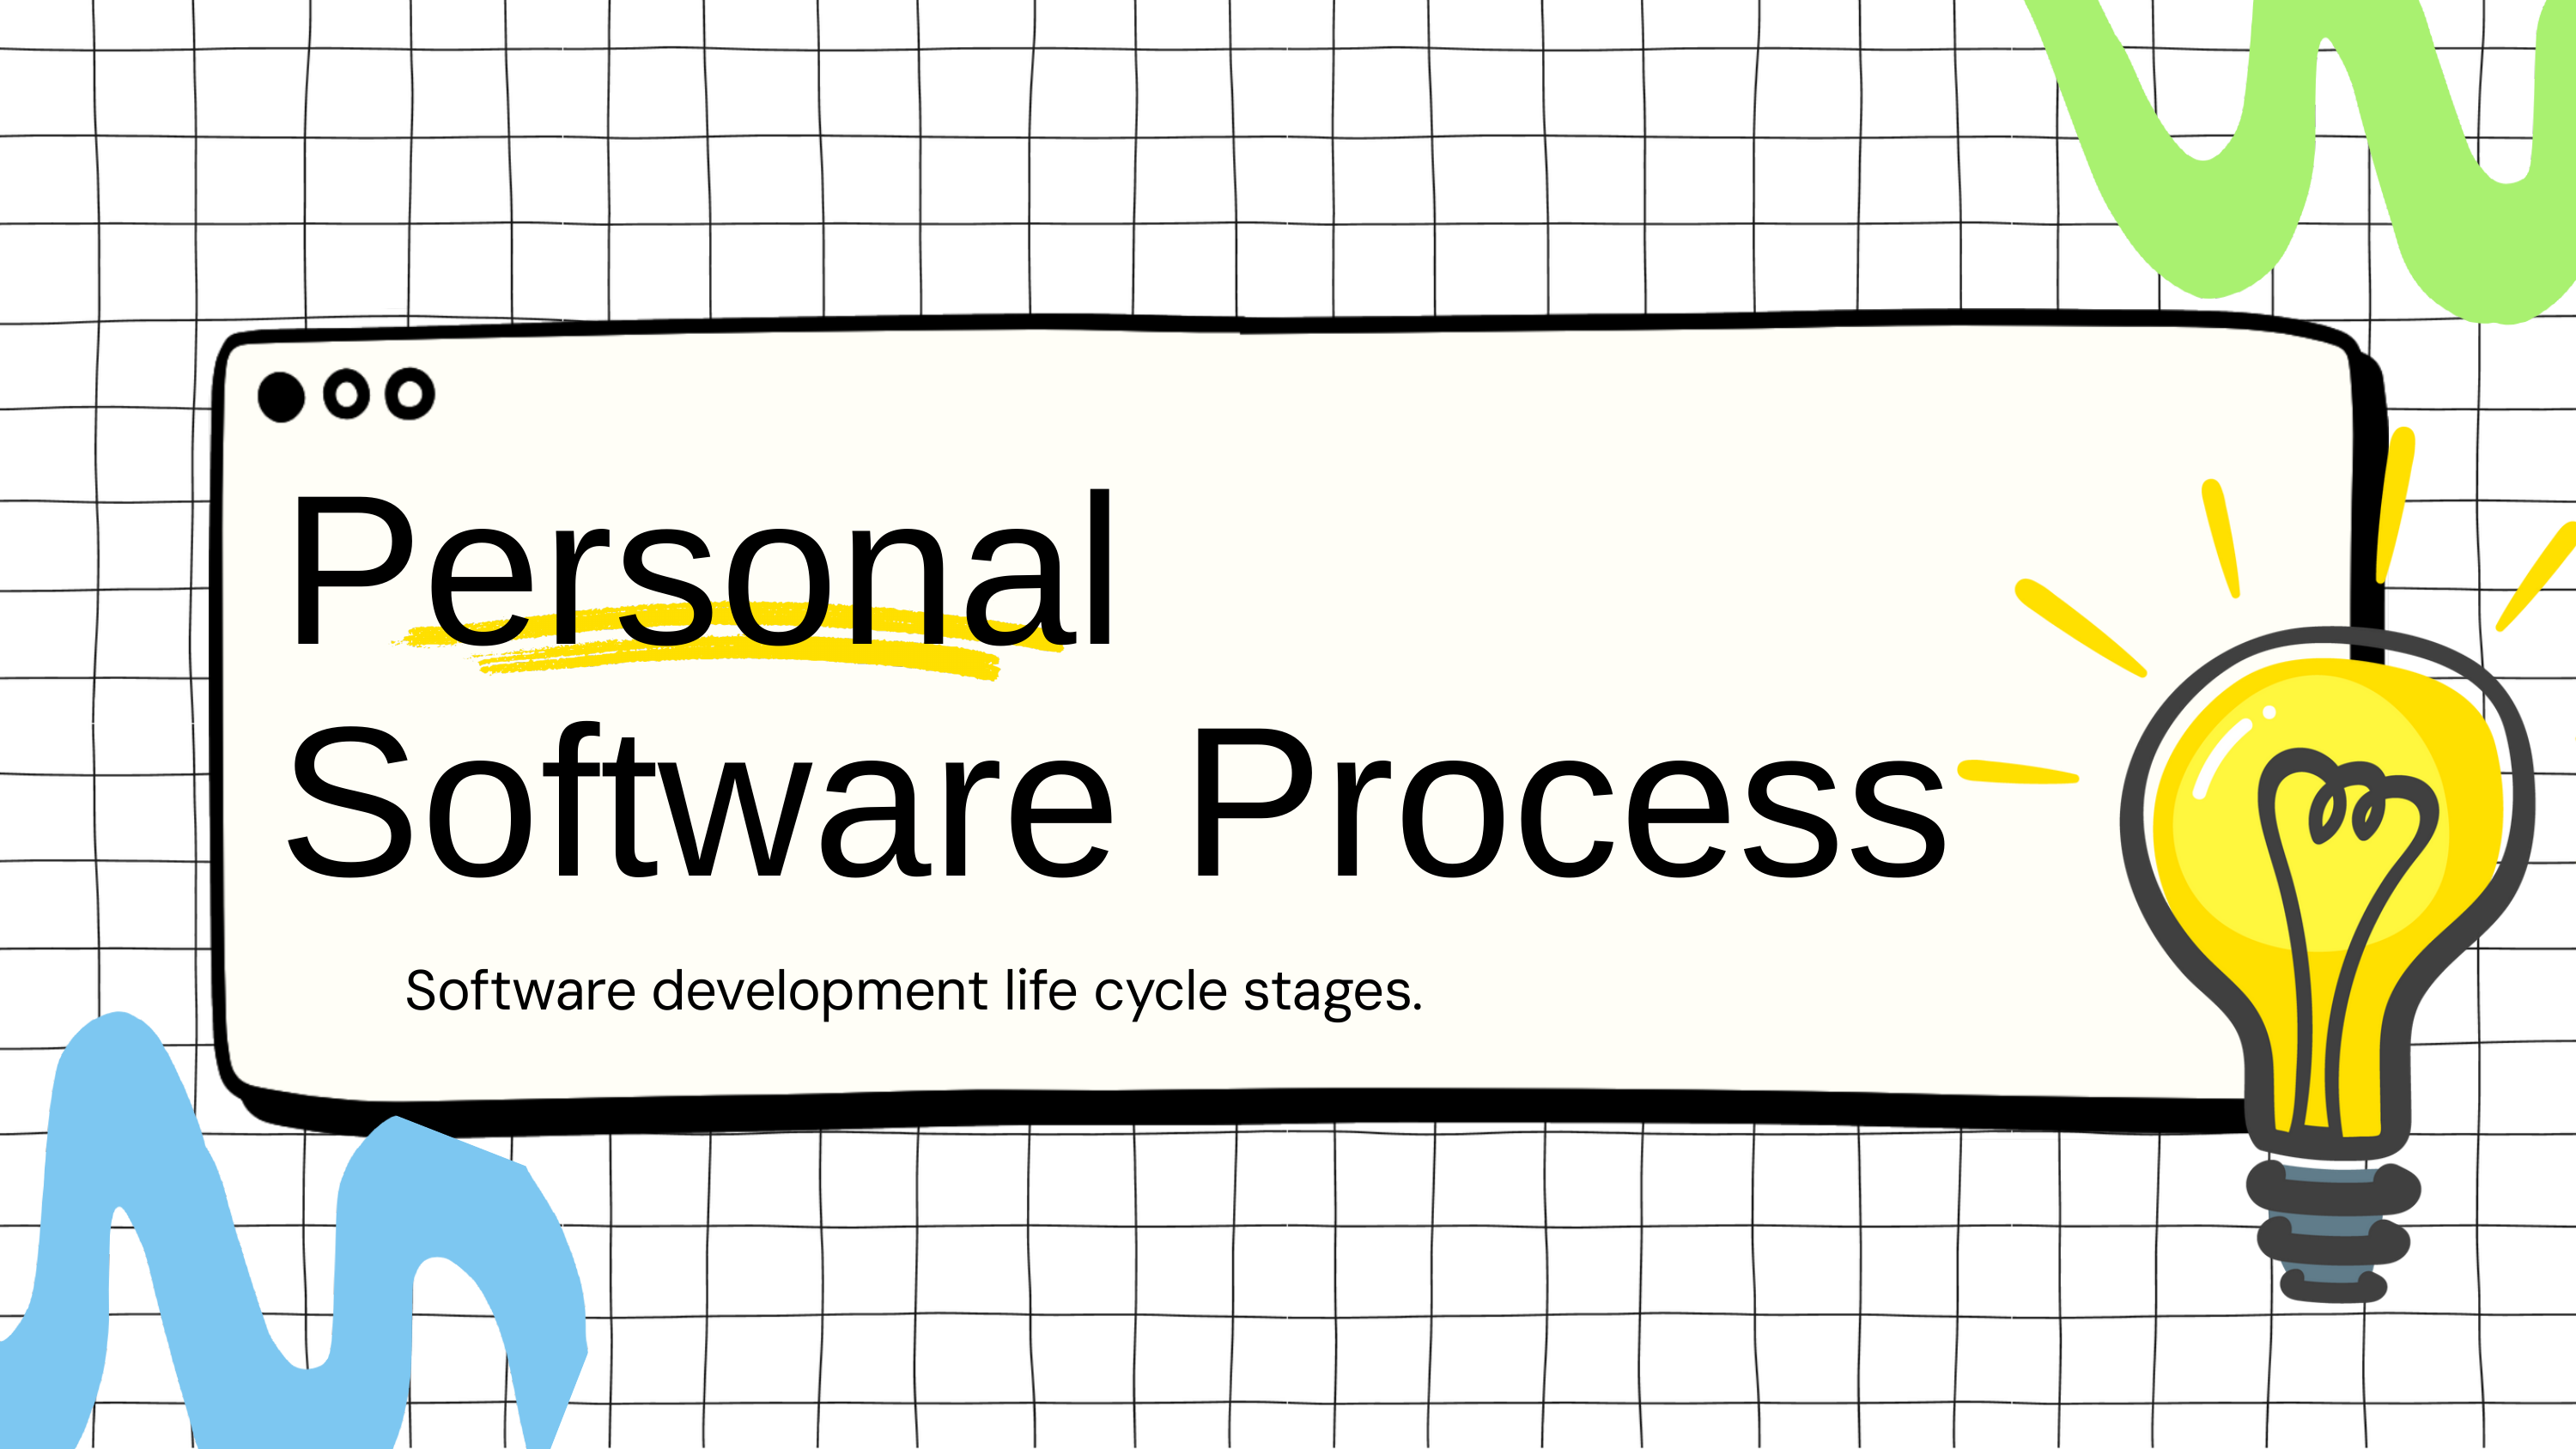

Personal

Software Process
Software development life cycle stages.